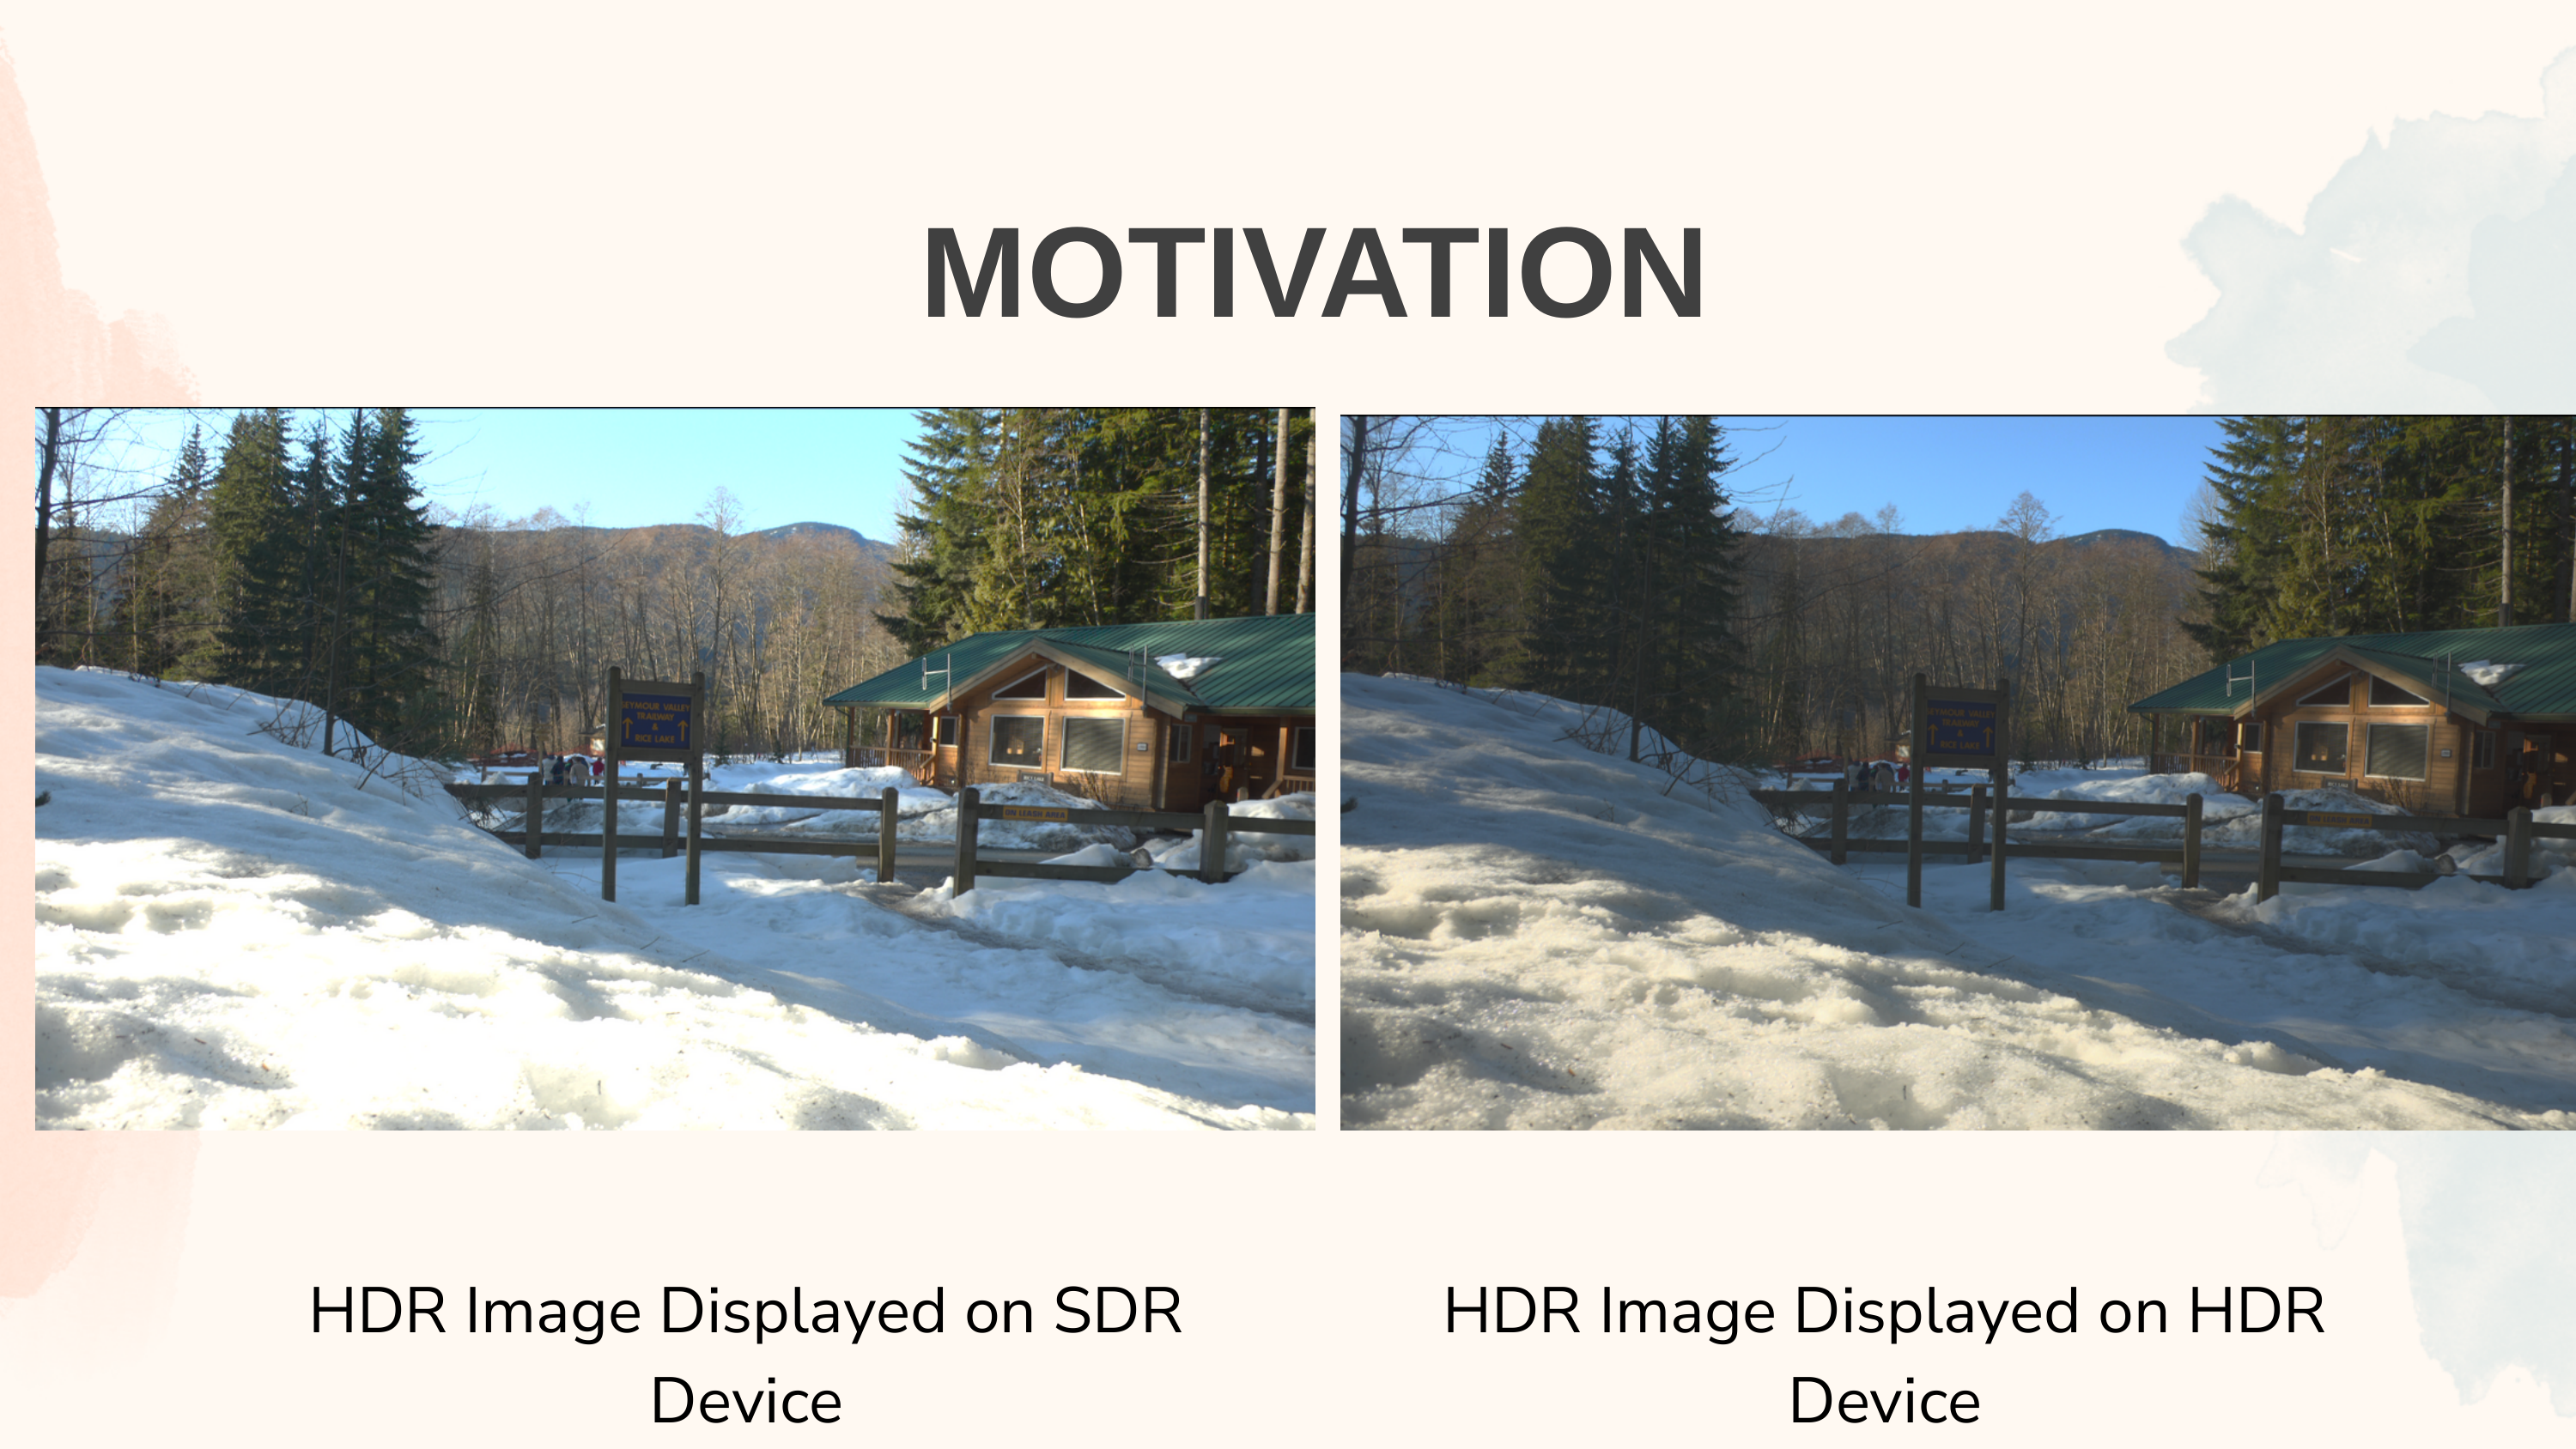

MOTIVATION

HDR Image Displayed on SDR Device
HDR Image Displayed on HDR Device